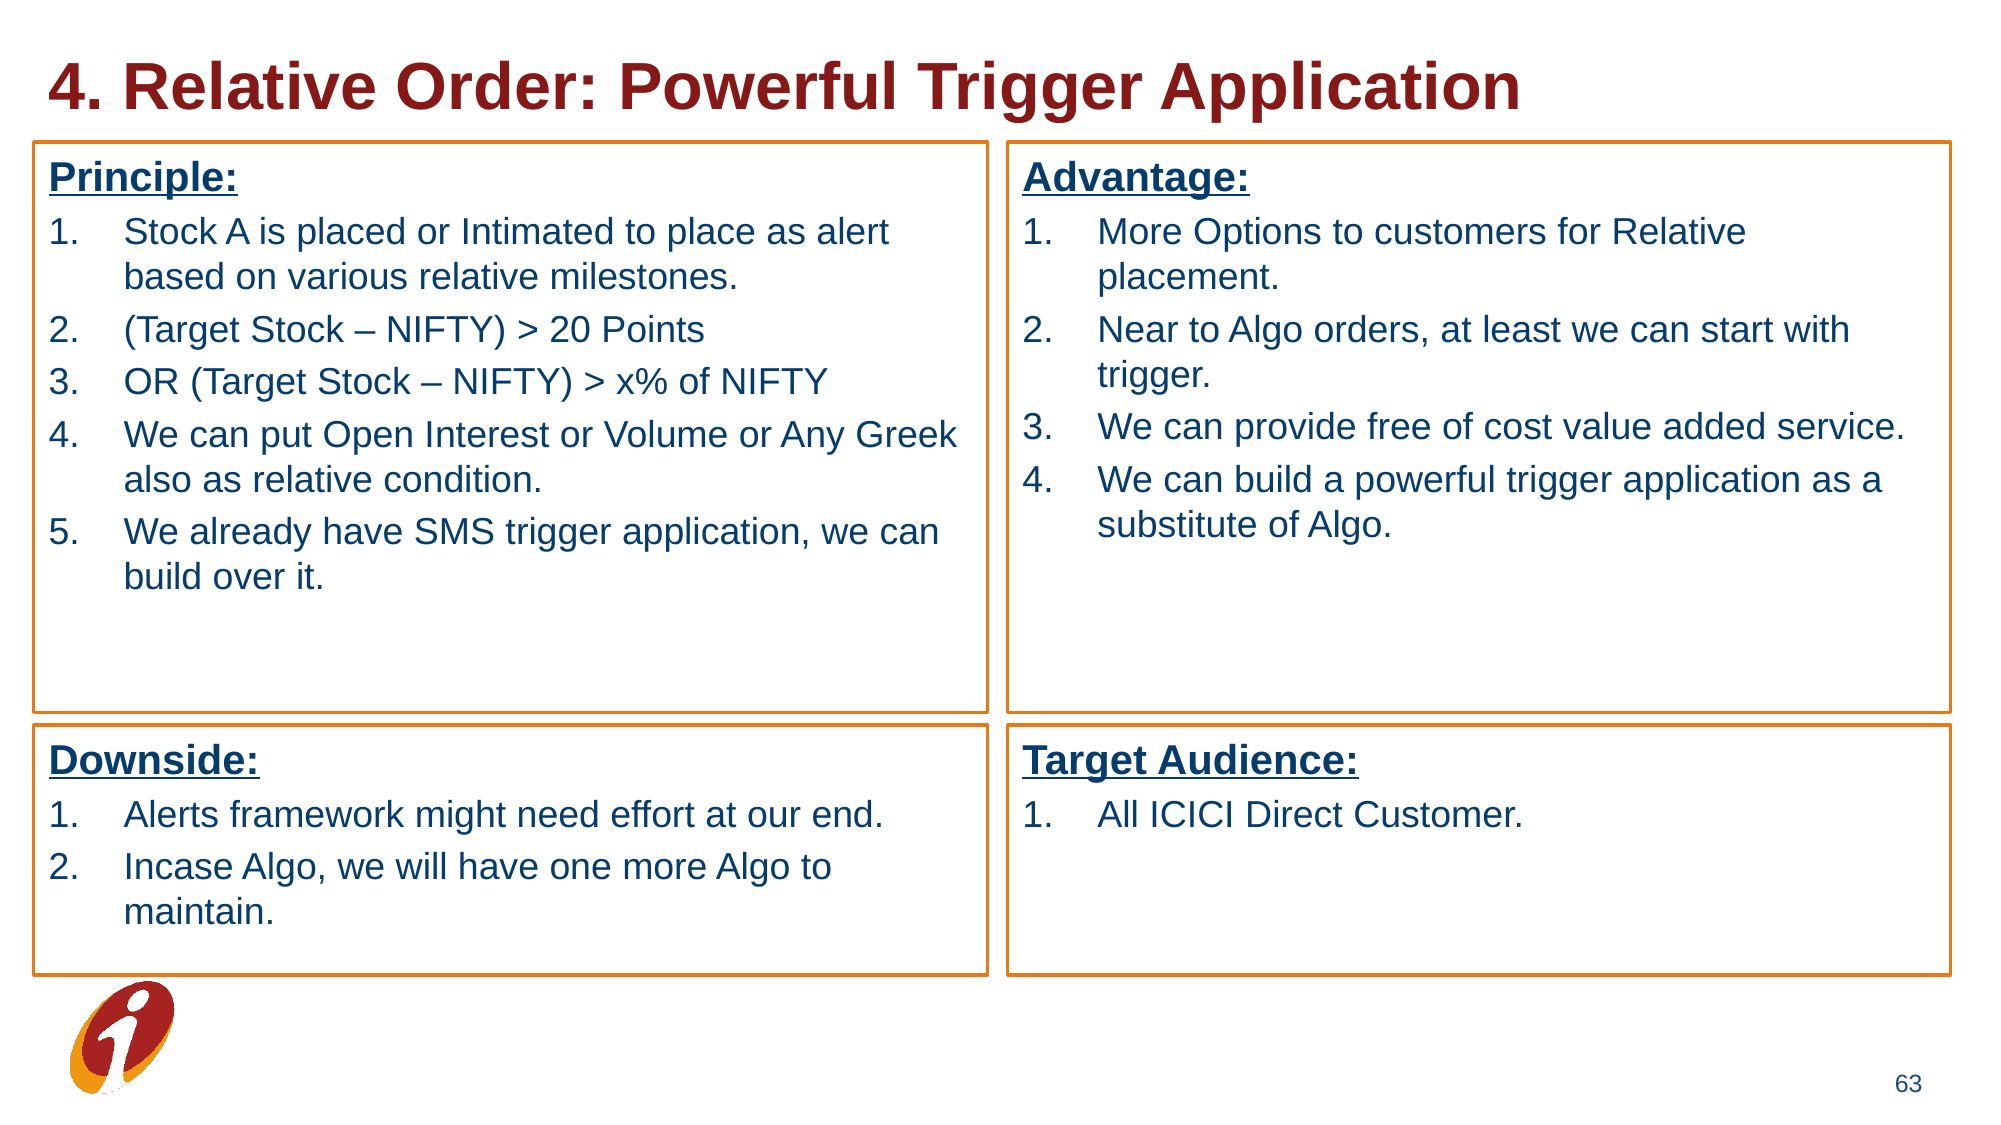

4. Relative Order: Powerful Trigger Application

Advantage:
More Options to customers for Relative placement.
Near to Algo orders, at least we can start with trigger.
We can provide free of cost value added service.
We can build a powerful trigger application as a substitute of Algo.

Principle:
Stock A is placed or Intimated to place as alert based on various relative milestones.
(Target Stock – NIFTY) > 20 Points
OR (Target Stock – NIFTY) > x% of NIFTY
We can put Open Interest or Volume or Any Greek also as relative condition.
We already have SMS trigger application, we can build over it.

Downside:
Alerts framework might need effort at our end.
Incase Algo, we will have one more Algo to maintain.

Target Audience:
All ICICI Direct Customer.
63